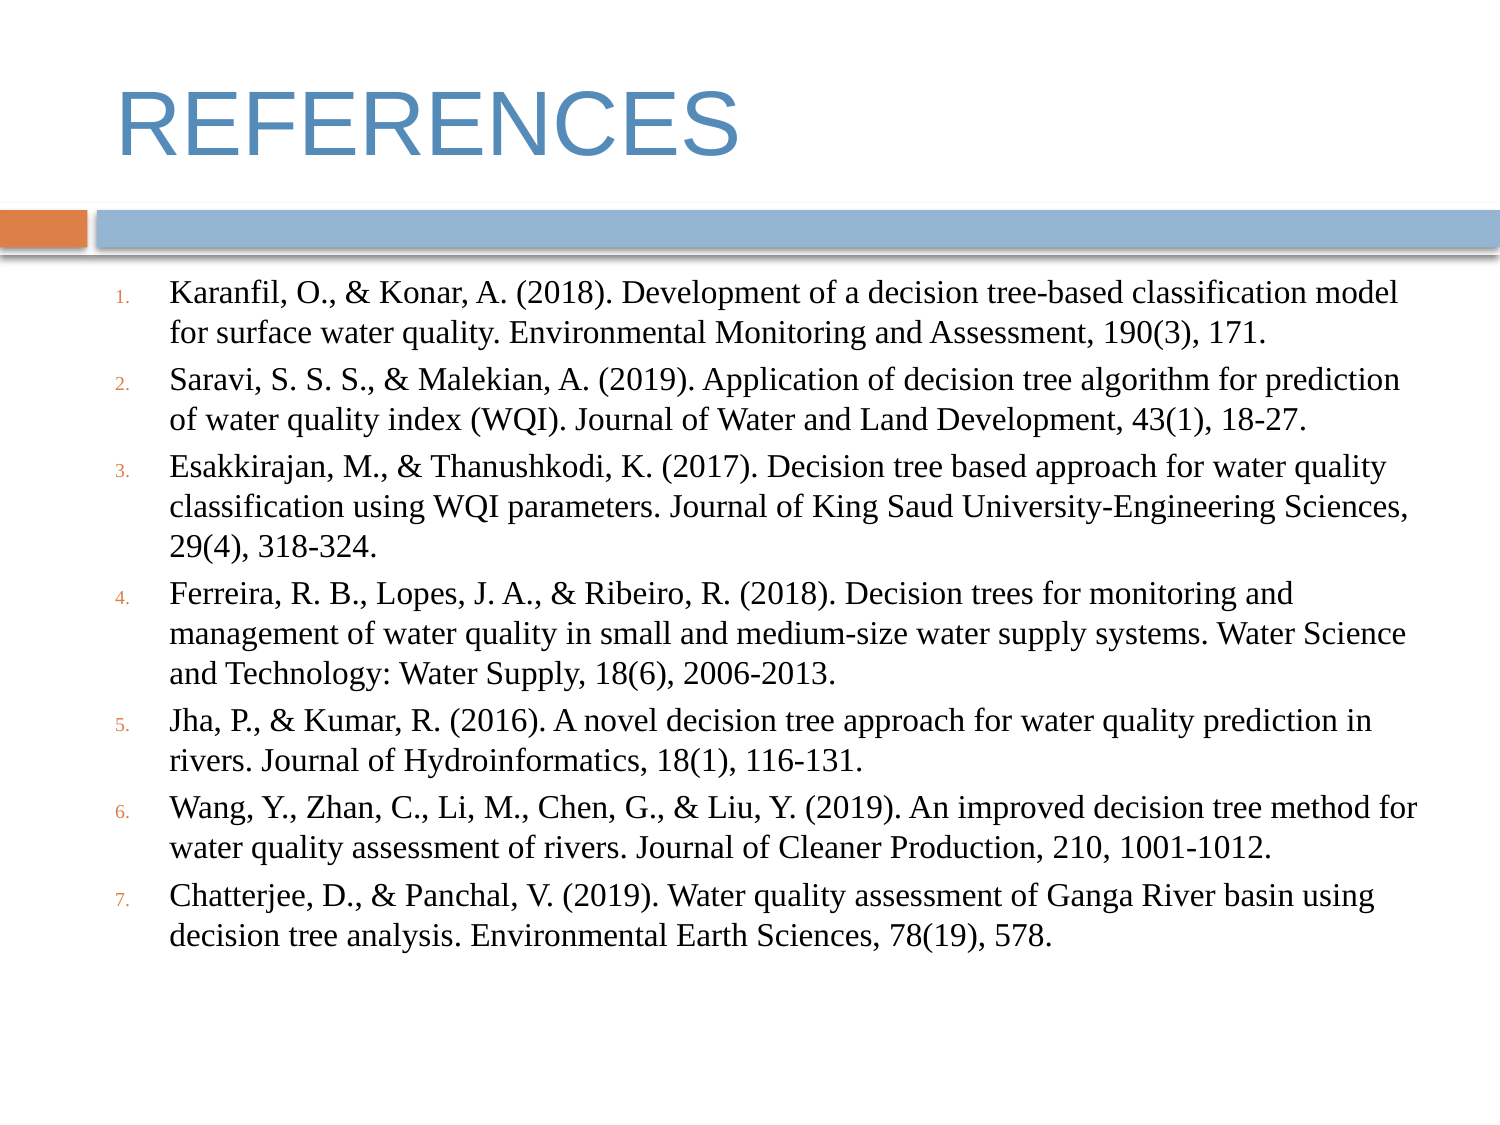

# REFERENCES
Karanfil, O., & Konar, A. (2018). Development of a decision tree-based classification model for surface water quality. Environmental Monitoring and Assessment, 190(3), 171.
Saravi, S. S. S., & Malekian, A. (2019). Application of decision tree algorithm for prediction of water quality index (WQI). Journal of Water and Land Development, 43(1), 18-27.
Esakkirajan, M., & Thanushkodi, K. (2017). Decision tree based approach for water quality classification using WQI parameters. Journal of King Saud University-Engineering Sciences, 29(4), 318-324.
Ferreira, R. B., Lopes, J. A., & Ribeiro, R. (2018). Decision trees for monitoring and management of water quality in small and medium-size water supply systems. Water Science and Technology: Water Supply, 18(6), 2006-2013.
Jha, P., & Kumar, R. (2016). A novel decision tree approach for water quality prediction in rivers. Journal of Hydroinformatics, 18(1), 116-131.
Wang, Y., Zhan, C., Li, M., Chen, G., & Liu, Y. (2019). An improved decision tree method for water quality assessment of rivers. Journal of Cleaner Production, 210, 1001-1012.
Chatterjee, D., & Panchal, V. (2019). Water quality assessment of Ganga River basin using decision tree analysis. Environmental Earth Sciences, 78(19), 578.